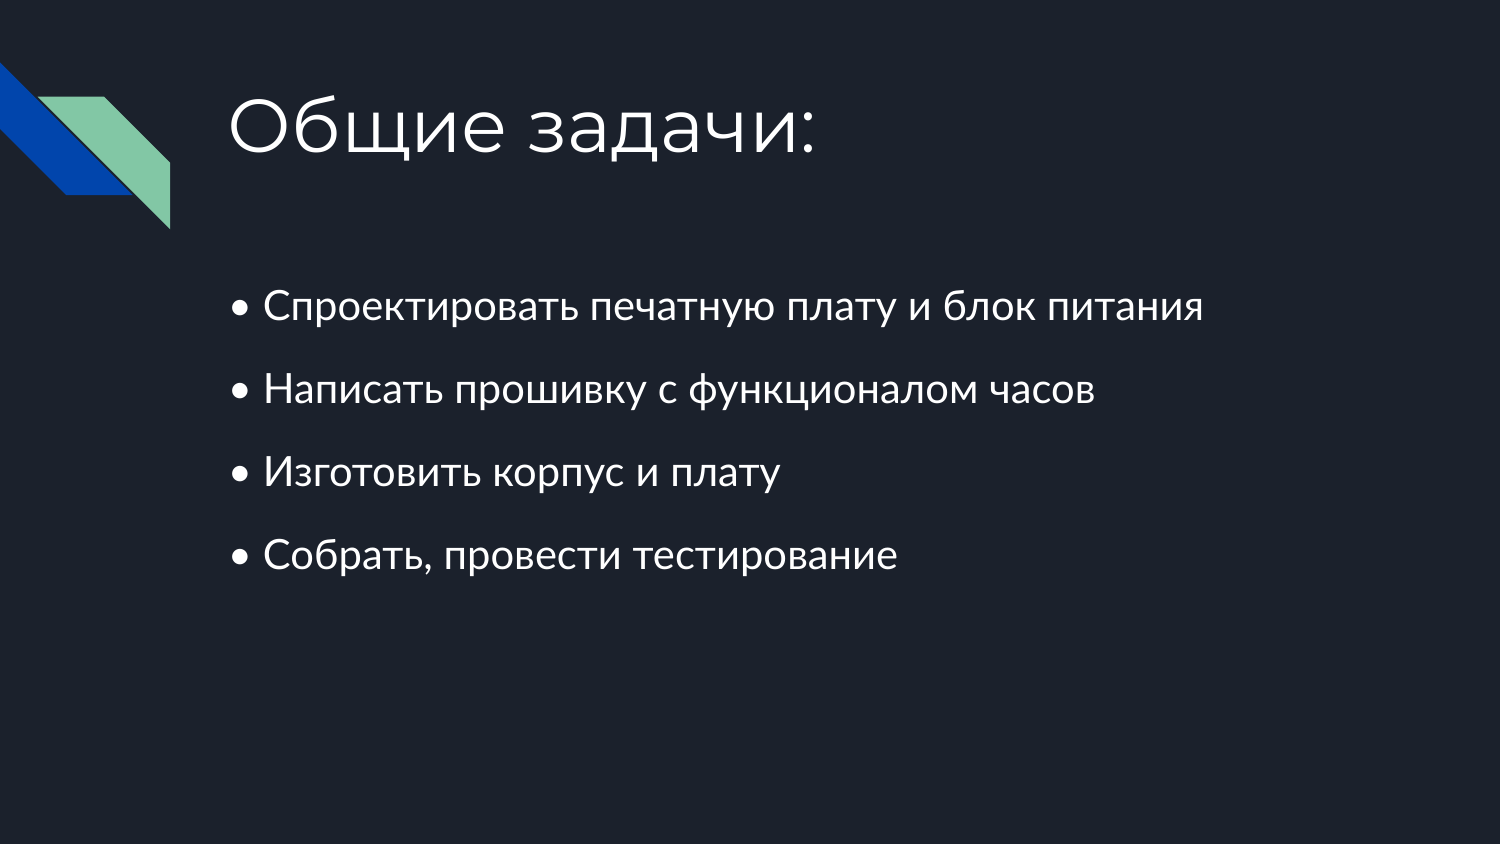

# Общие задачи:
• Спроектировать печатную плату и блок питания
• Написать прошивку с функционалом часов
• Изготовить корпус и плату
• Собрать, провести тестирование